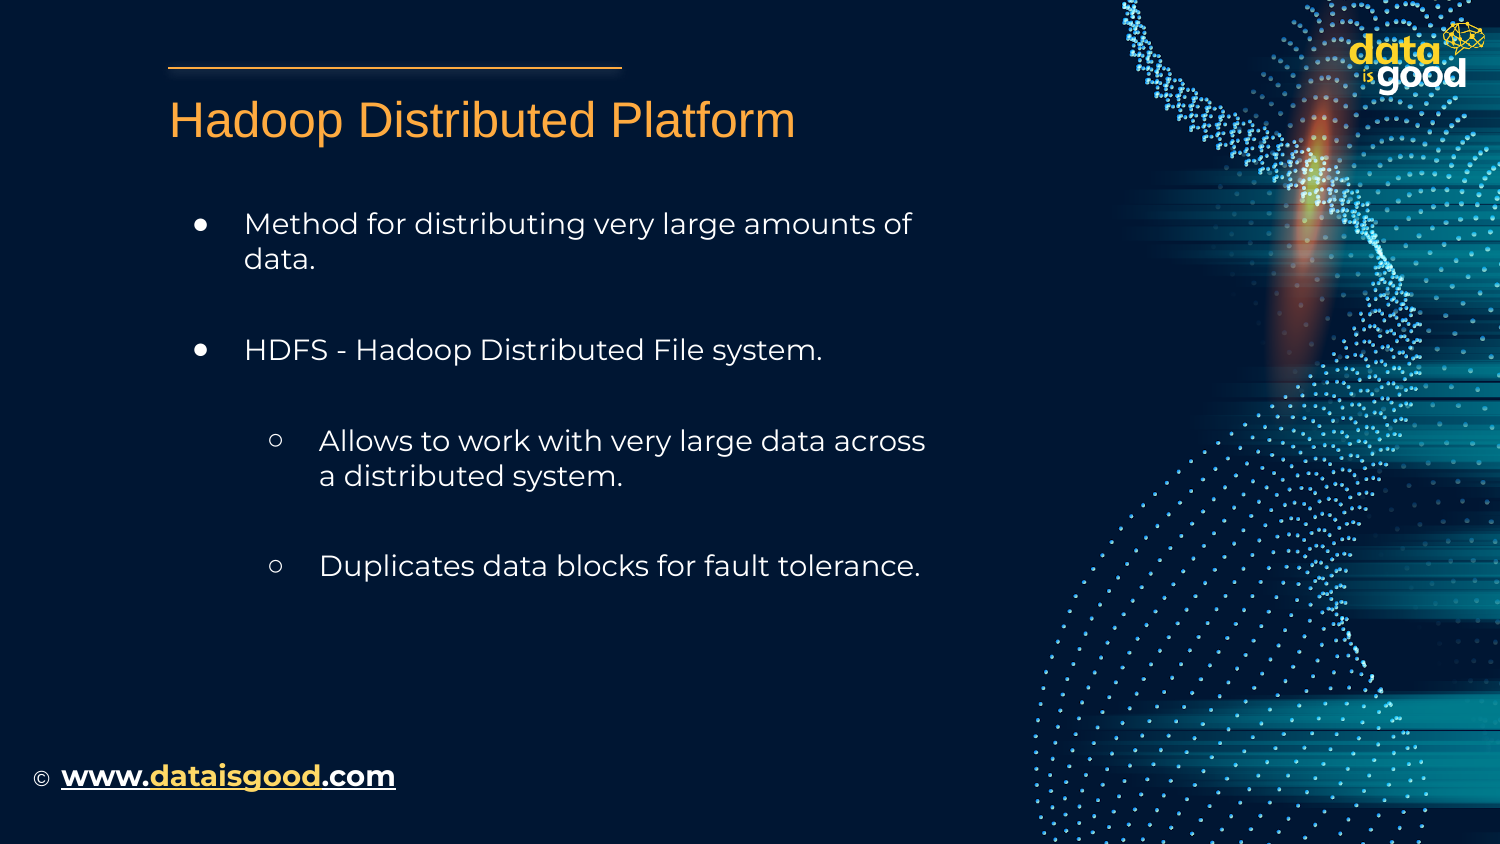

# Hadoop Distributed Platform
Method for distributing very large amounts of data.
HDFS - Hadoop Distributed File system.
Allows to work with very large data across a distributed system.
Duplicates data blocks for fault tolerance.